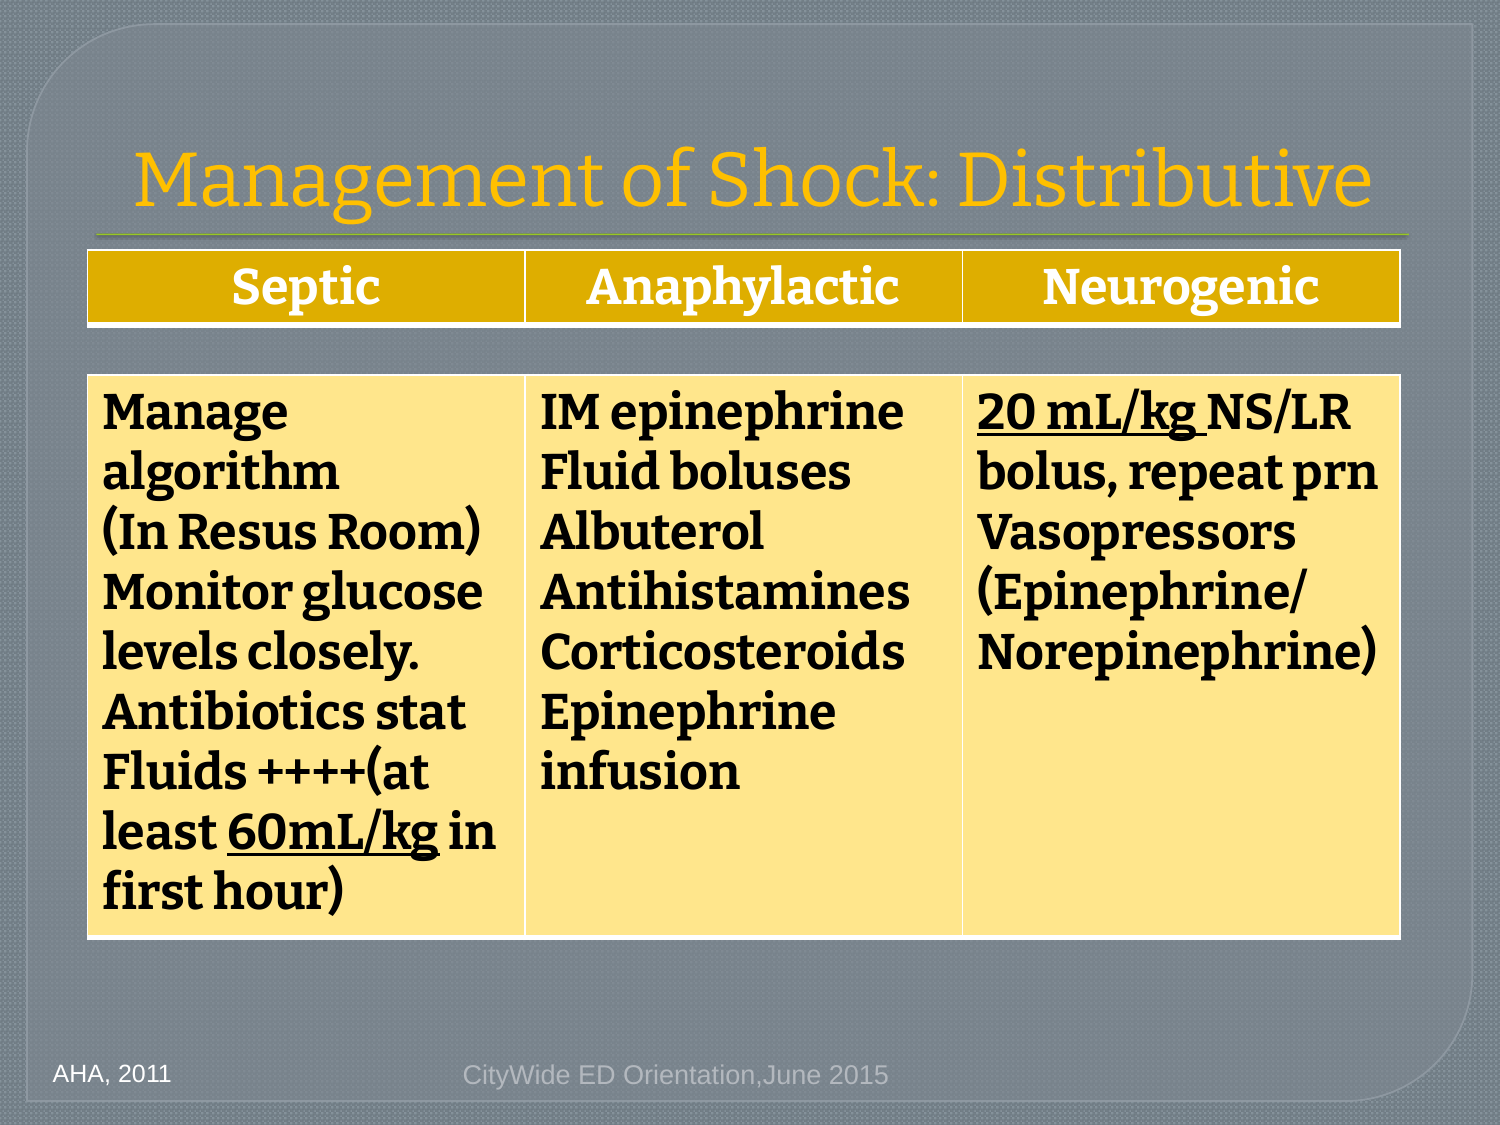

# Management of Shock: Distributive
| Septic | Anaphylactic | Neurogenic |
| --- | --- | --- |
| Manage algorithm (In Resus Room) Monitor glucose levels closely. Antibiotics stat Fluids ++++(at least 60mL/kg in first hour) | IM epinephrine Fluid boluses Albuterol Antihistamines Corticosteroids Epinephrine infusion | 20 mL/kg NS/LR bolus, repeat prn Vasopressors (Epinephrine/ Norepinephrine) |
| --- | --- | --- |
AHA, 2011
CityWide ED Orientation,June 2015